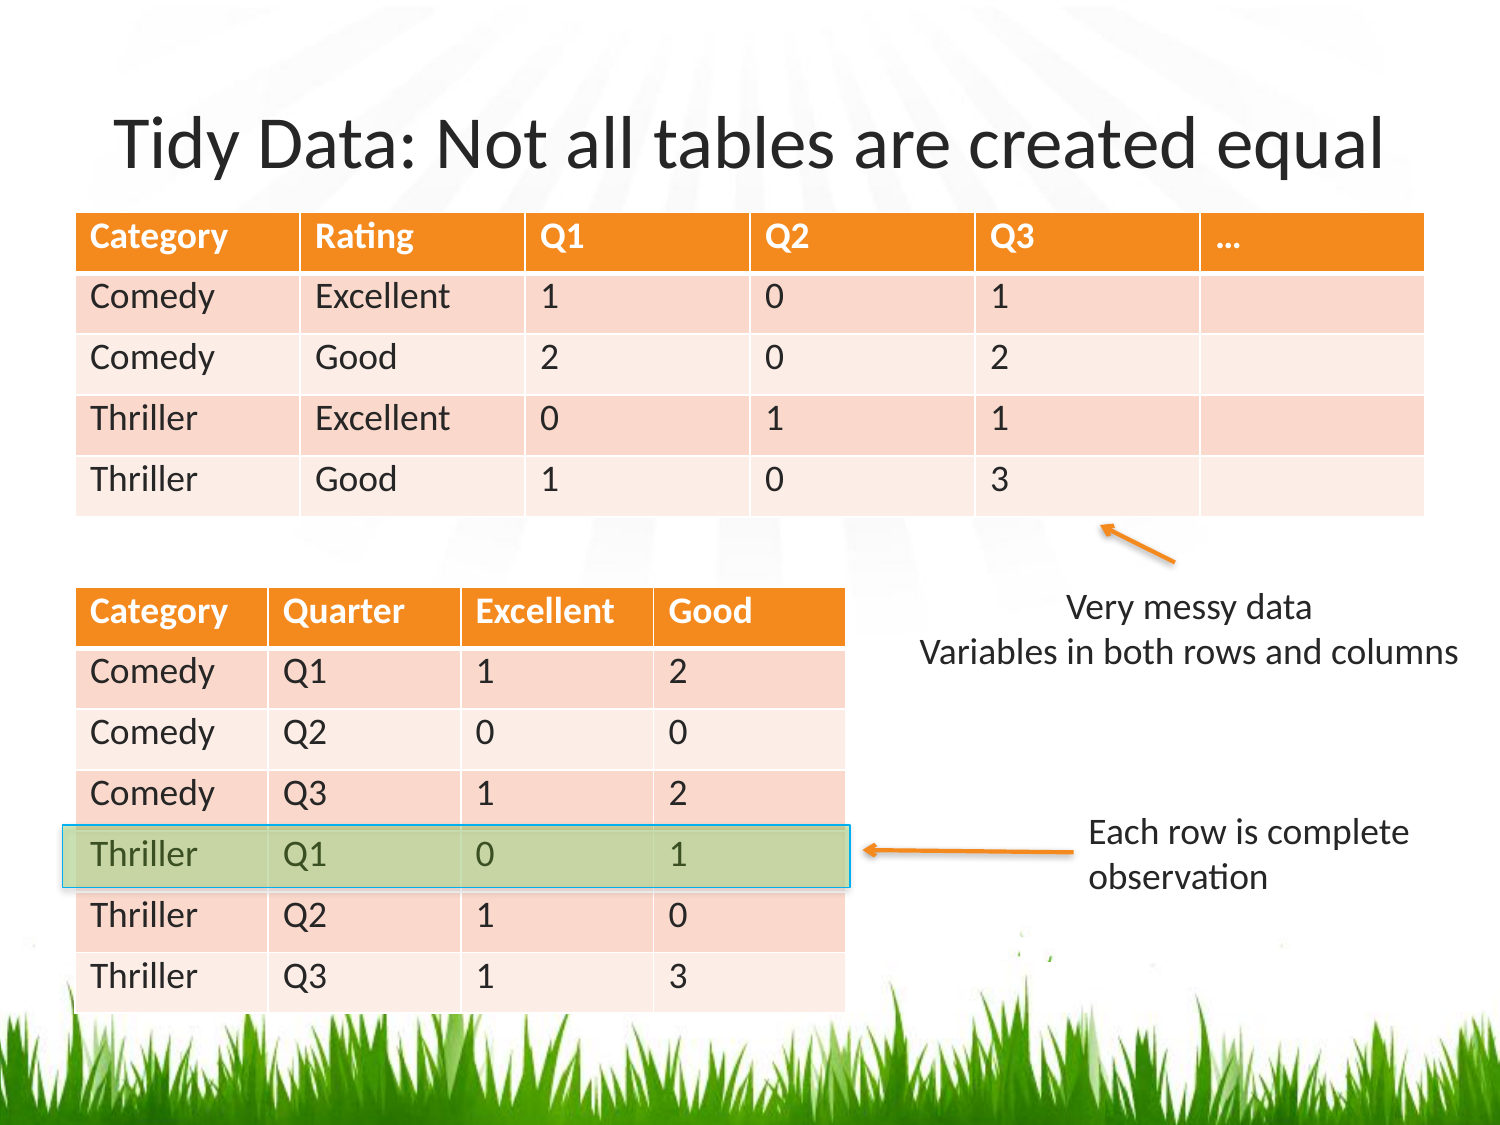

# Tidy Data: Not all tables are created equal
| Category | Rating | Q1 | Q2 | Q3 | … |
| --- | --- | --- | --- | --- | --- |
| Comedy | Excellent | 1 | 0 | 1 |  |
| Comedy | Good | 2 | 0 | 2 |  |
| Thriller | Excellent | 0 | 1 | 1 |  |
| Thriller | Good | 1 | 0 | 3 |  |
Very messy data
Variables in both rows and columns
| Category | Quarter | Excellent | Good |
| --- | --- | --- | --- |
| Comedy | Q1 | 1 | 2 |
| Comedy | Q2 | 0 | 0 |
| Comedy | Q3 | 1 | 2 |
| Thriller | Q1 | 0 | 1 |
| Thriller | Q2 | 1 | 0 |
| Thriller | Q3 | 1 | 3 |
Each row is complete
observation